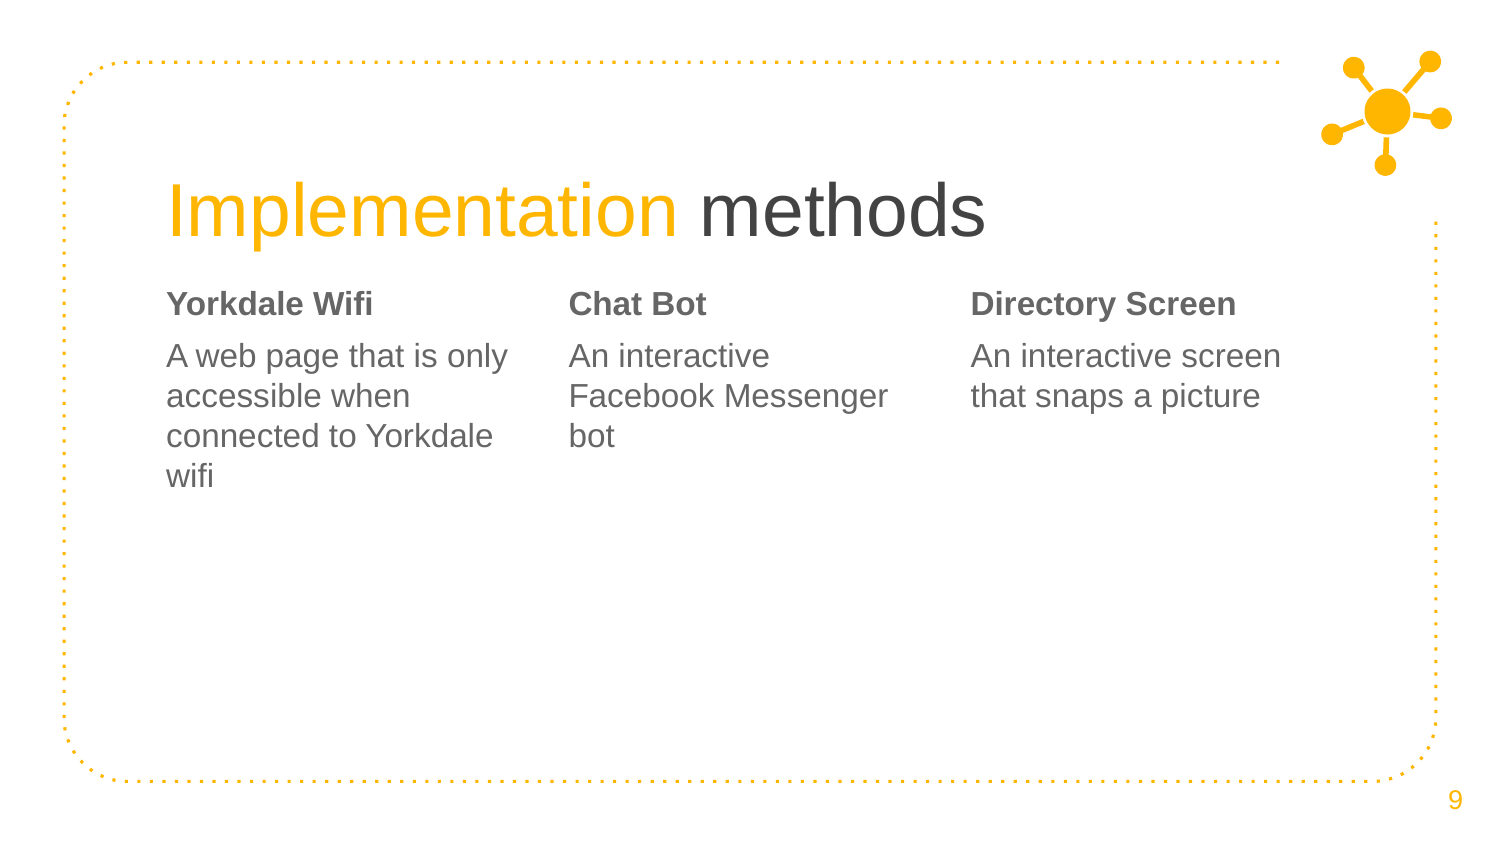

# Implementation methods
Yorkdale Wifi
A web page that is only accessible when connected to Yorkdale wifi

Chat Bot
An interactive Facebook Messenger bot
Directory Screen
An interactive screen that snaps a picture

9